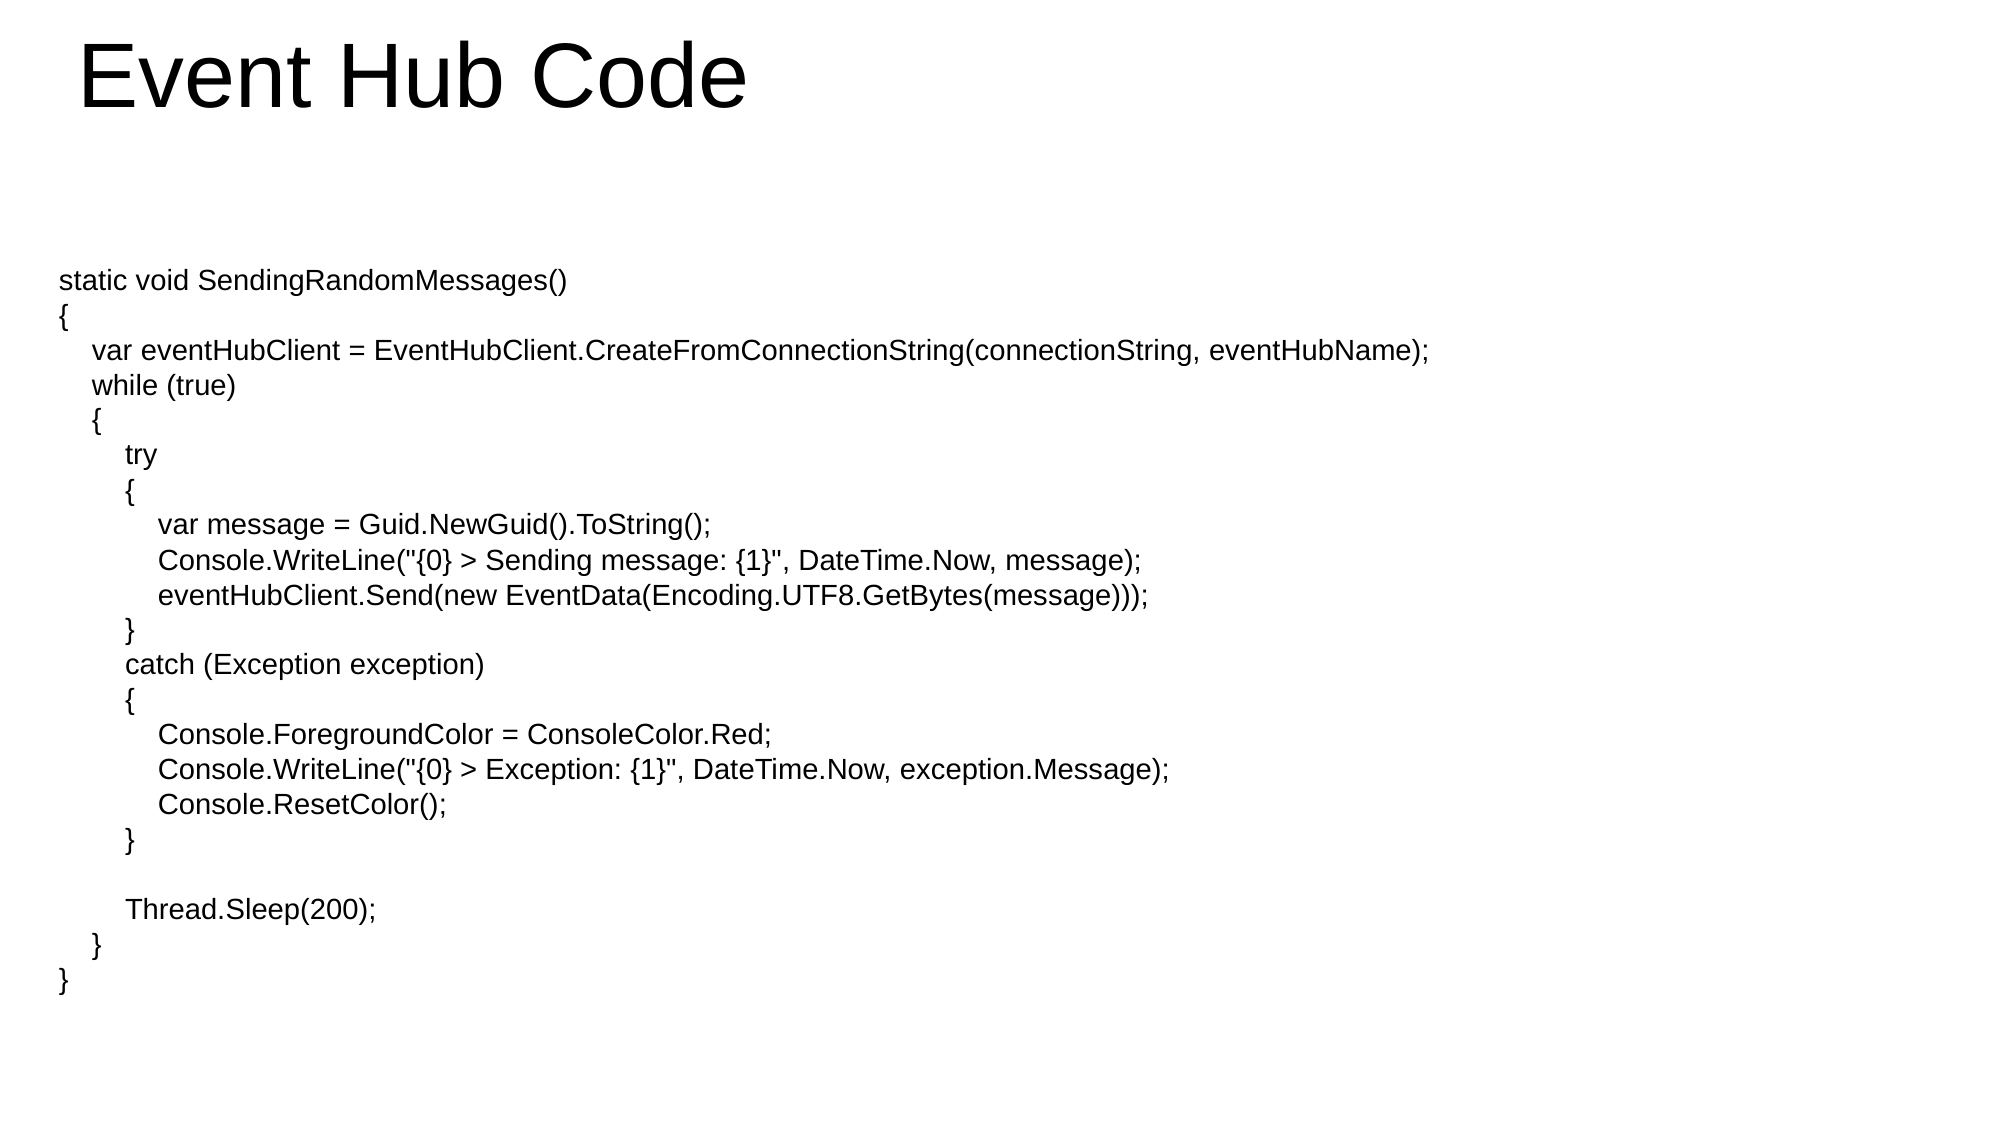

# Event Hub Code
static void SendingRandomMessages()
{
    var eventHubClient = EventHubClient.CreateFromConnectionString(connectionString, eventHubName);
    while (true)
    {
        try
        {
            var message = Guid.NewGuid().ToString();
            Console.WriteLine("{0} > Sending message: {1}", DateTime.Now, message);
            eventHubClient.Send(new EventData(Encoding.UTF8.GetBytes(message)));
        }
        catch (Exception exception)
        {
            Console.ForegroundColor = ConsoleColor.Red;
            Console.WriteLine("{0} > Exception: {1}", DateTime.Now, exception.Message);
            Console.ResetColor();
        }

        Thread.Sleep(200);
    }
}